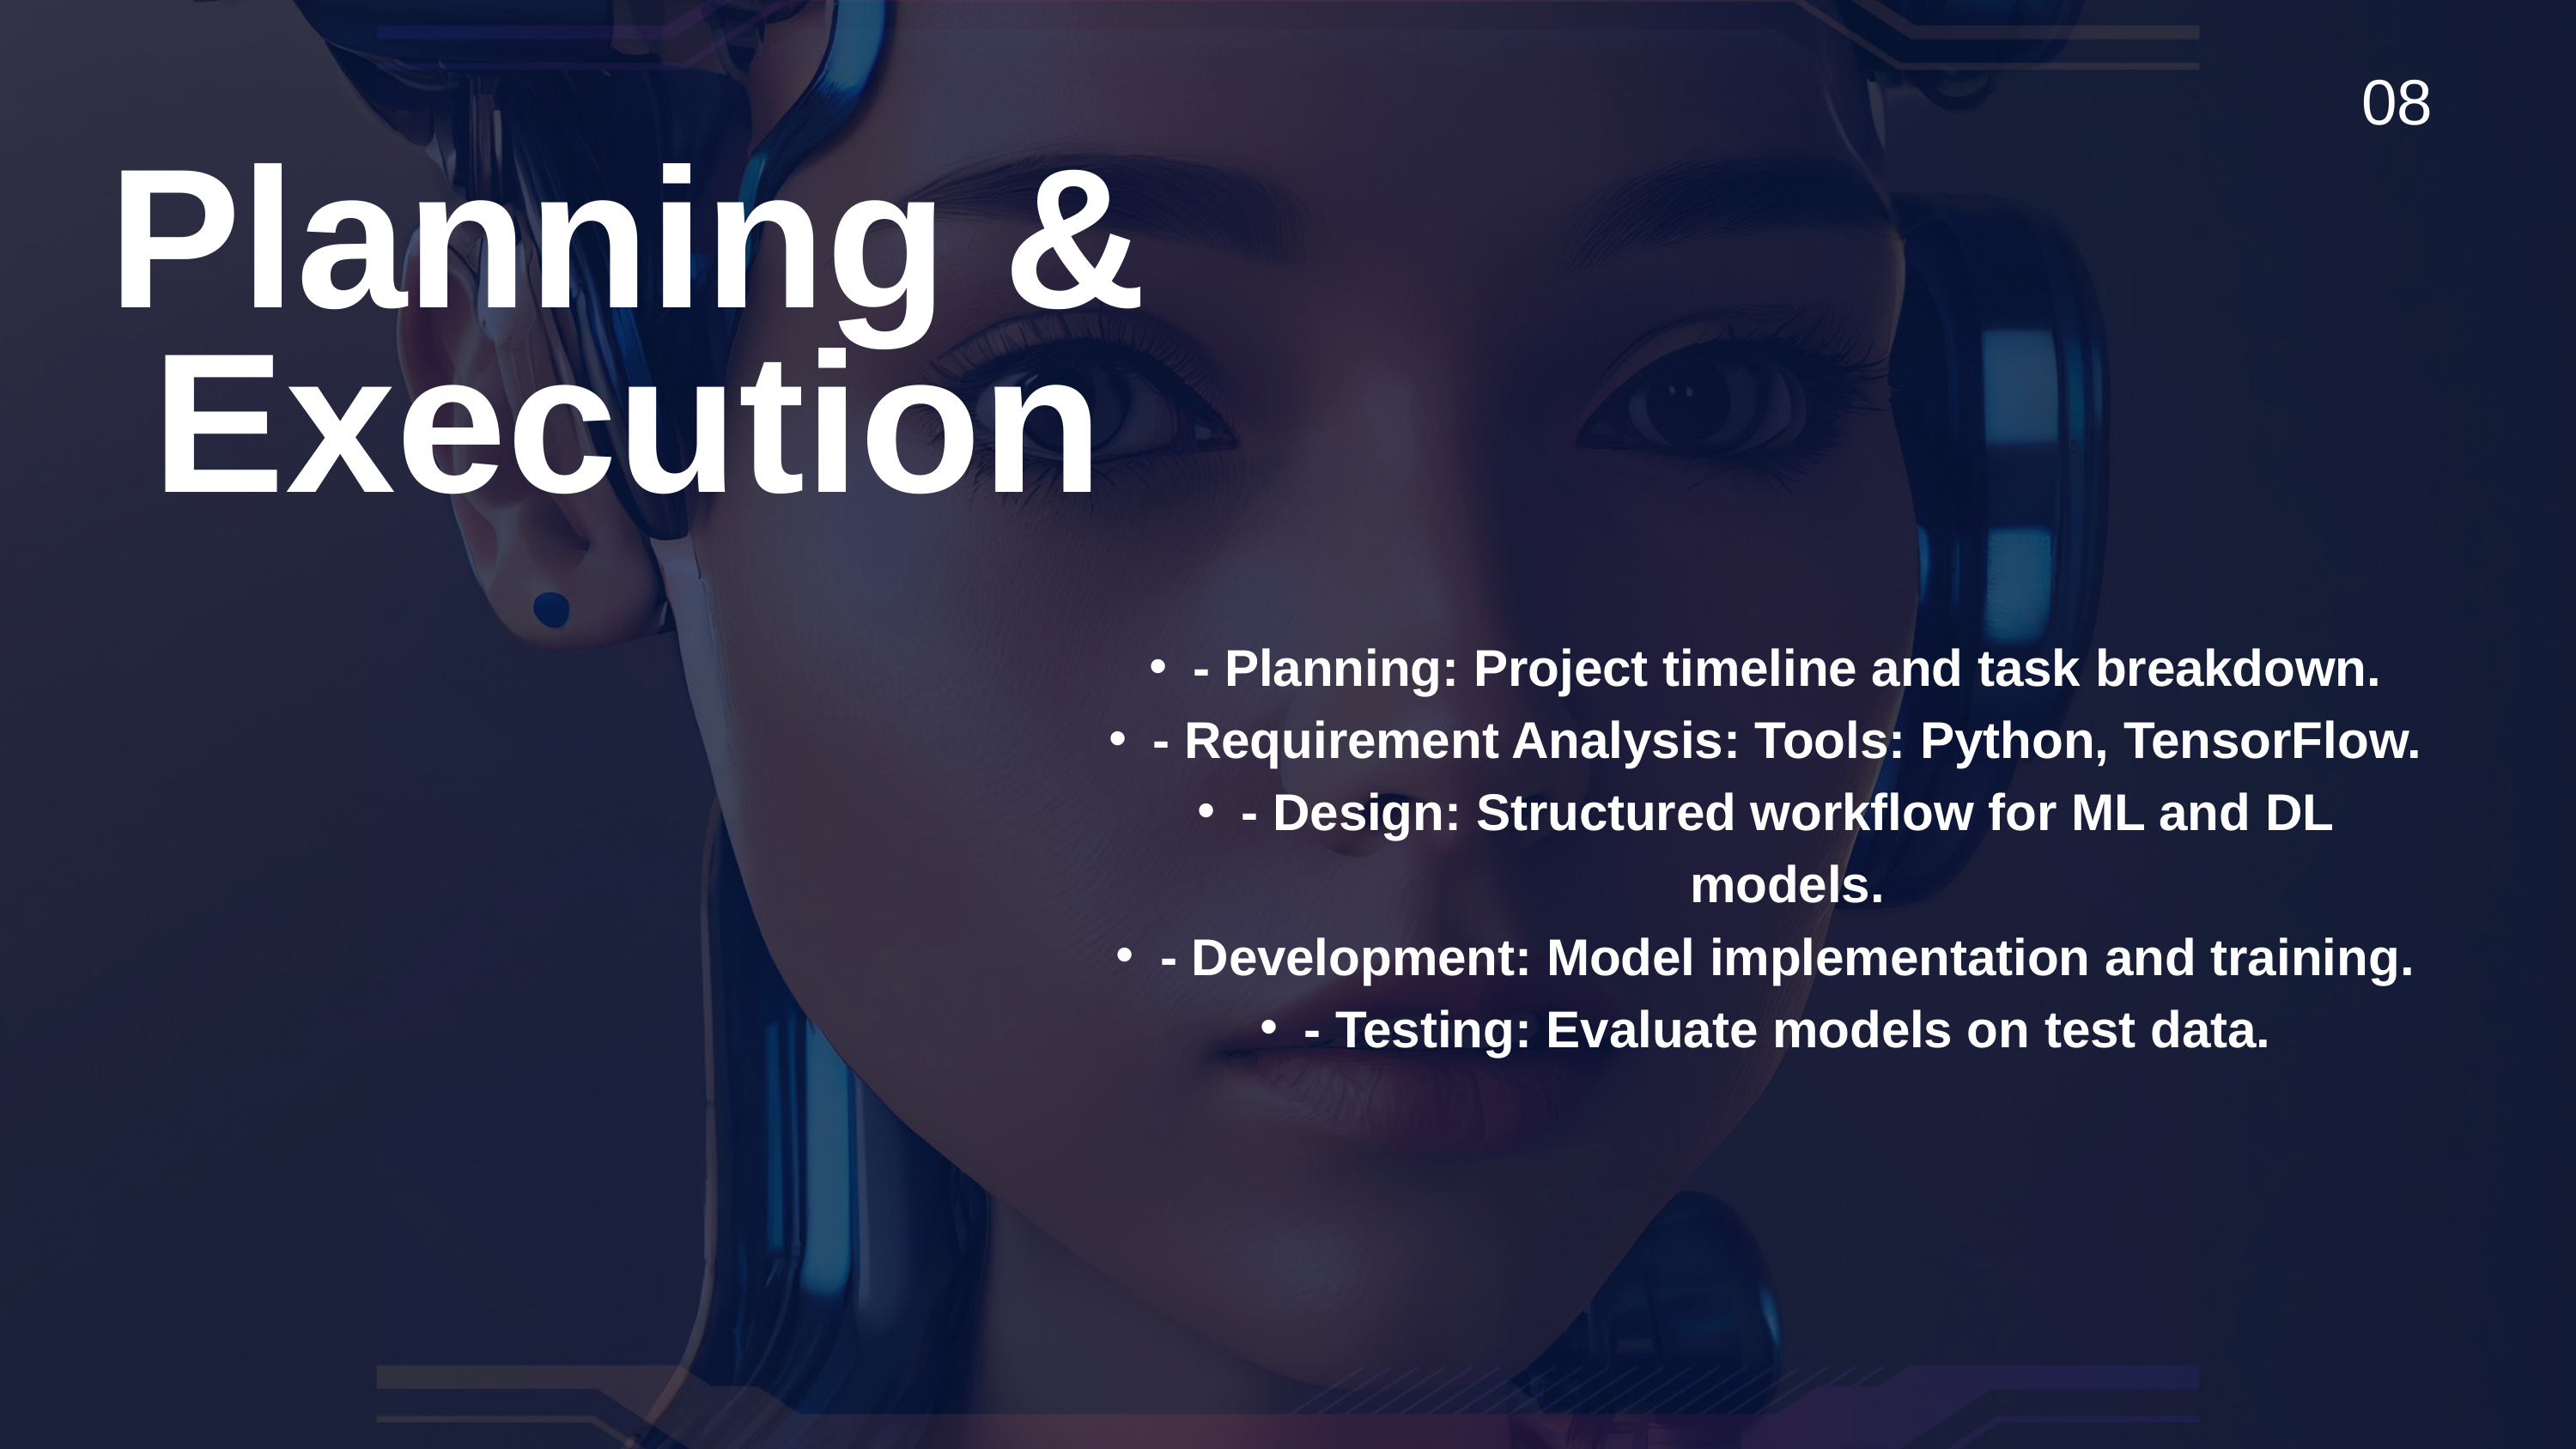

08
Planning & Execution

- Planning: Project timeline and task breakdown.
- Requirement Analysis: Tools: Python, TensorFlow.
- Design: Structured workflow for ML and DL models.
- Development: Model implementation and training.
- Testing: Evaluate models on test data.